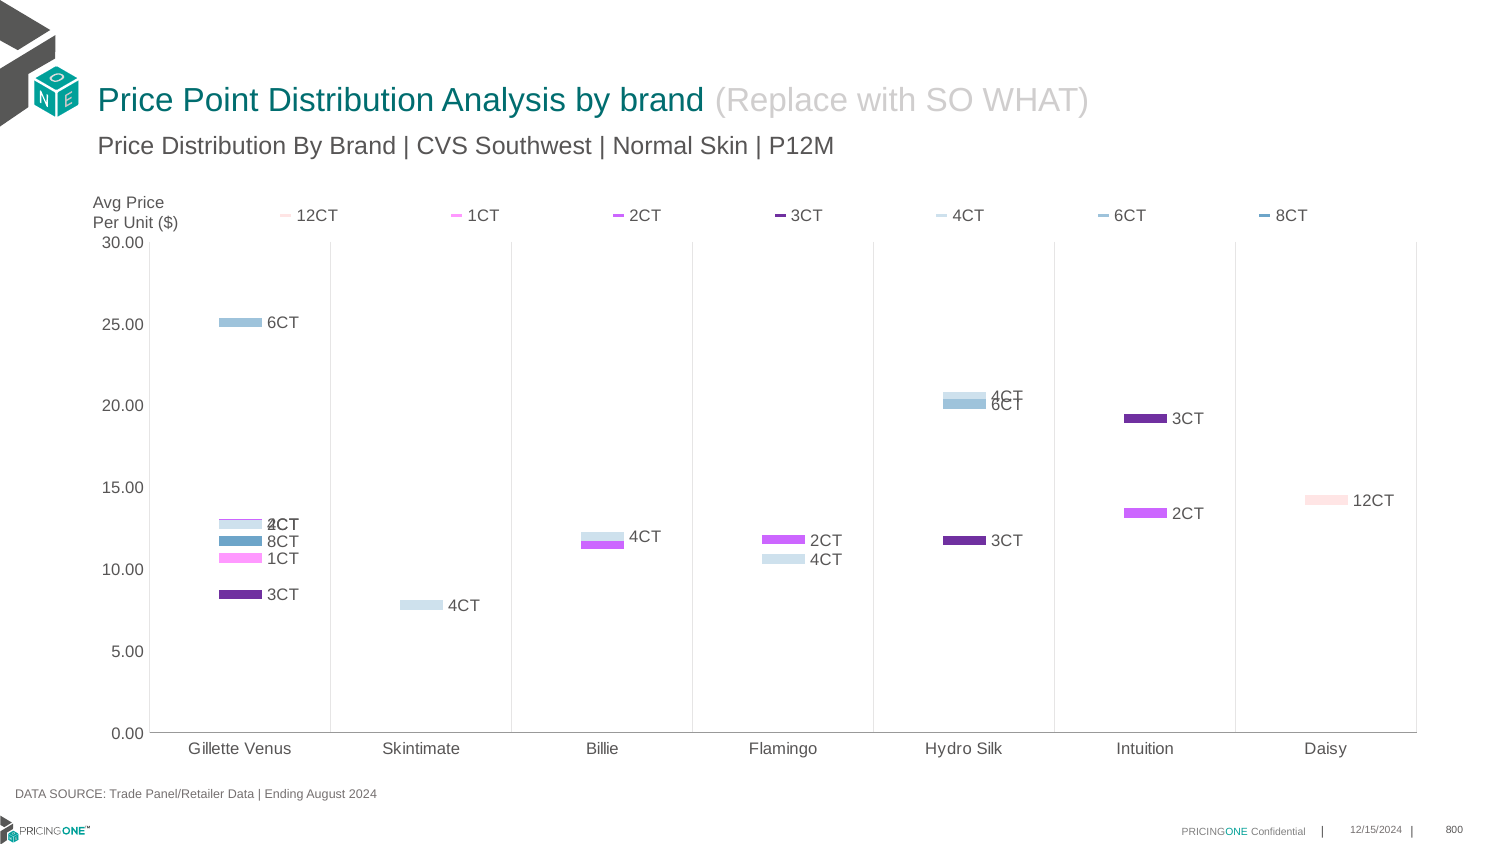

# Price Point Distribution Analysis by brand (Replace with SO WHAT)
Price Distribution By Brand | CVS Southwest | Normal Skin | P12M

### Chart

| Category | 12CT | 1CT | 2CT | 3CT | 4CT | 6CT | 8CT |
|---|---|---|---|---|---|---|---|
| Gillette Venus | None | 10.685272066602272 | 12.77596597757613 | 8.468629215862762 | 12.724835710407039 | 25.063340670090486 | 11.708462560921577 |
| Skintimate | None | None | None | None | 7.812260536398467 | None | None |
| Billie | None | None | 11.493926785188922 | None | 12.012946058091286 | None | None |
| Flamingo | None | None | 11.793765288841497 | None | 10.613208397152897 | None | None |
| Hydro Silk | None | None | None | 11.76127377644796 | 20.54803738317757 | 20.090338019742745 | None |
| Intuition | None | None | 13.421500238891543 | 19.204131652661065 | None | None | None |
| Daisy | 14.221532733478126 | None | None | None | None | None | None |
Avg Price
Per Unit ($)
DATA SOURCE: Trade Panel/Retailer Data | Ending August 2024
12/15/2024
800